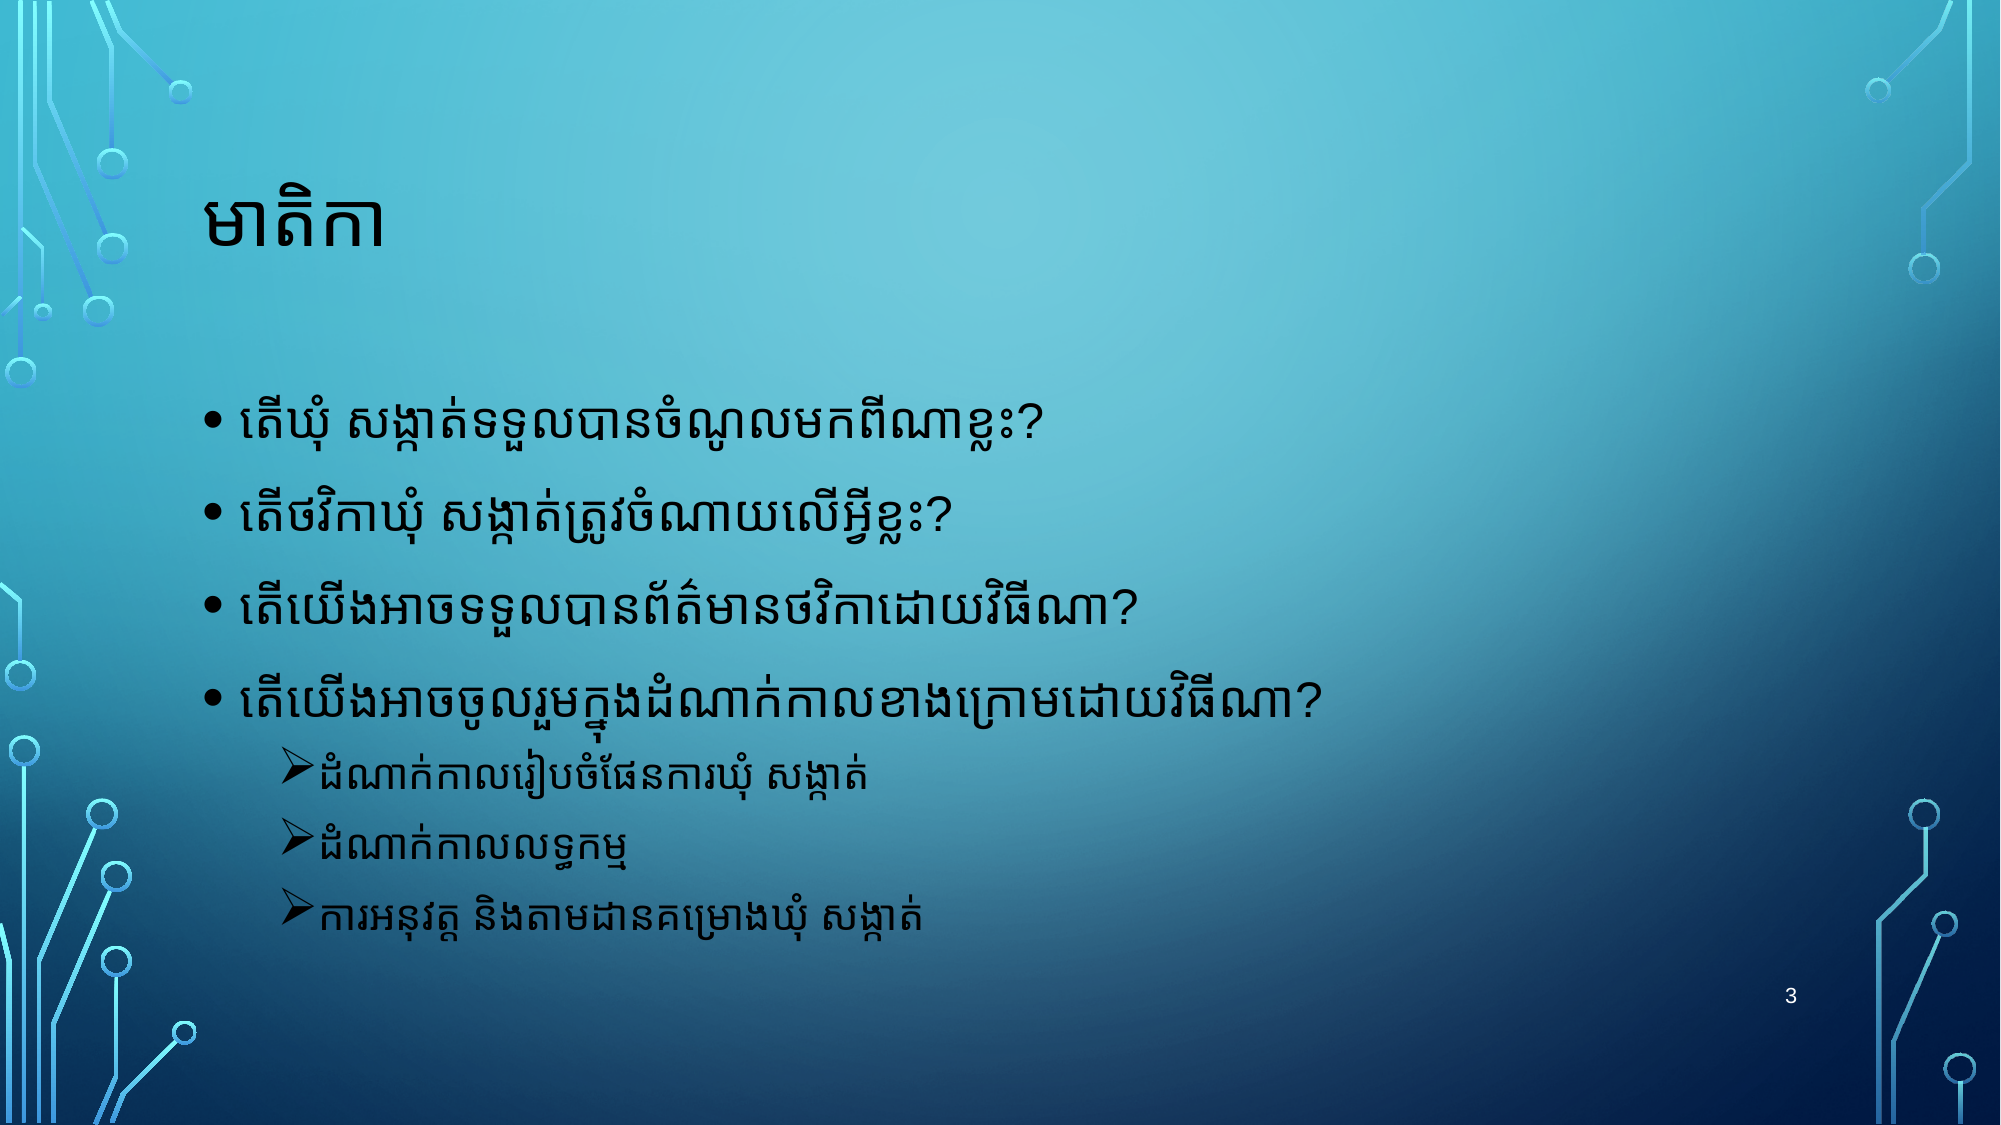

# មាតិកា
តើឃុំ សង្កាត់ទទួលបានចំណូលមកពីណាខ្លះ?
តើថវិកាឃុំ សង្កាត់ត្រូវចំណាយលើអ្វីខ្លះ?
តើយើងអាចទទួលបានព័ត៌មានថវិកាដោយវិធីណា?
តើយើងអាចចូលរួមក្នុងដំណាក់កាលខាងក្រោមដោយវិធីណា?
ដំណាក់កាលរៀបចំផែនការឃុំ សង្កាត់
ដំណាក់កាលលទ្ធកម្ម
ការអនុវត្ត​ និងតាមដានគម្រោងឃុំ សង្កាត់
3